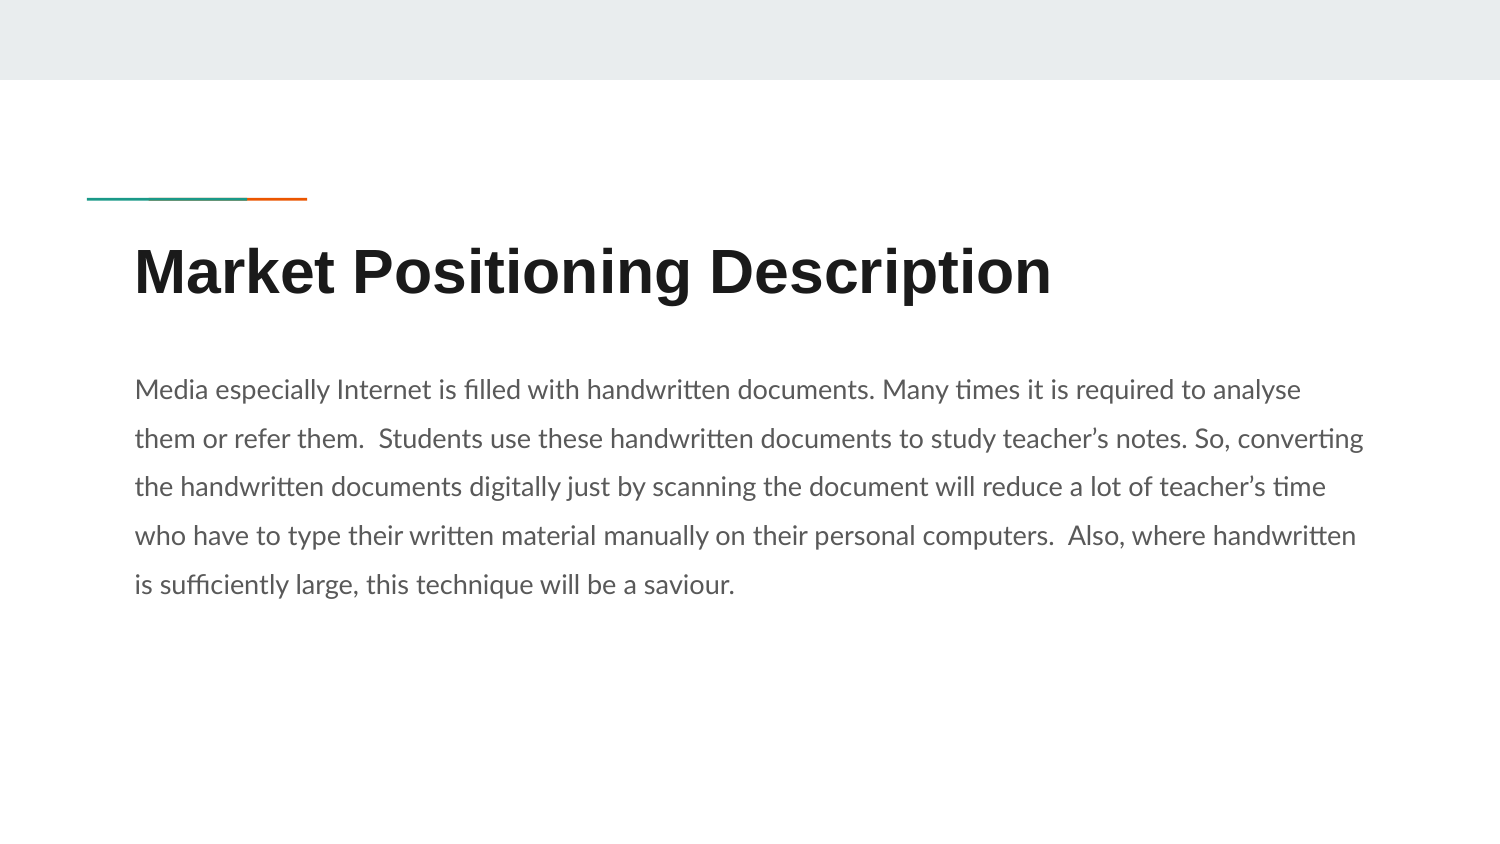

# Market Positioning Description
Media especially Internet is filled with handwritten documents. Many times it is required to analyse them or refer them.  Students use these handwritten documents to study teacher’s notes. So, converting the handwritten documents digitally just by scanning the document will reduce a lot of teacher’s time who have to type their written material manually on their personal computers.  Also, where handwritten is sufficiently large, this technique will be a saviour.